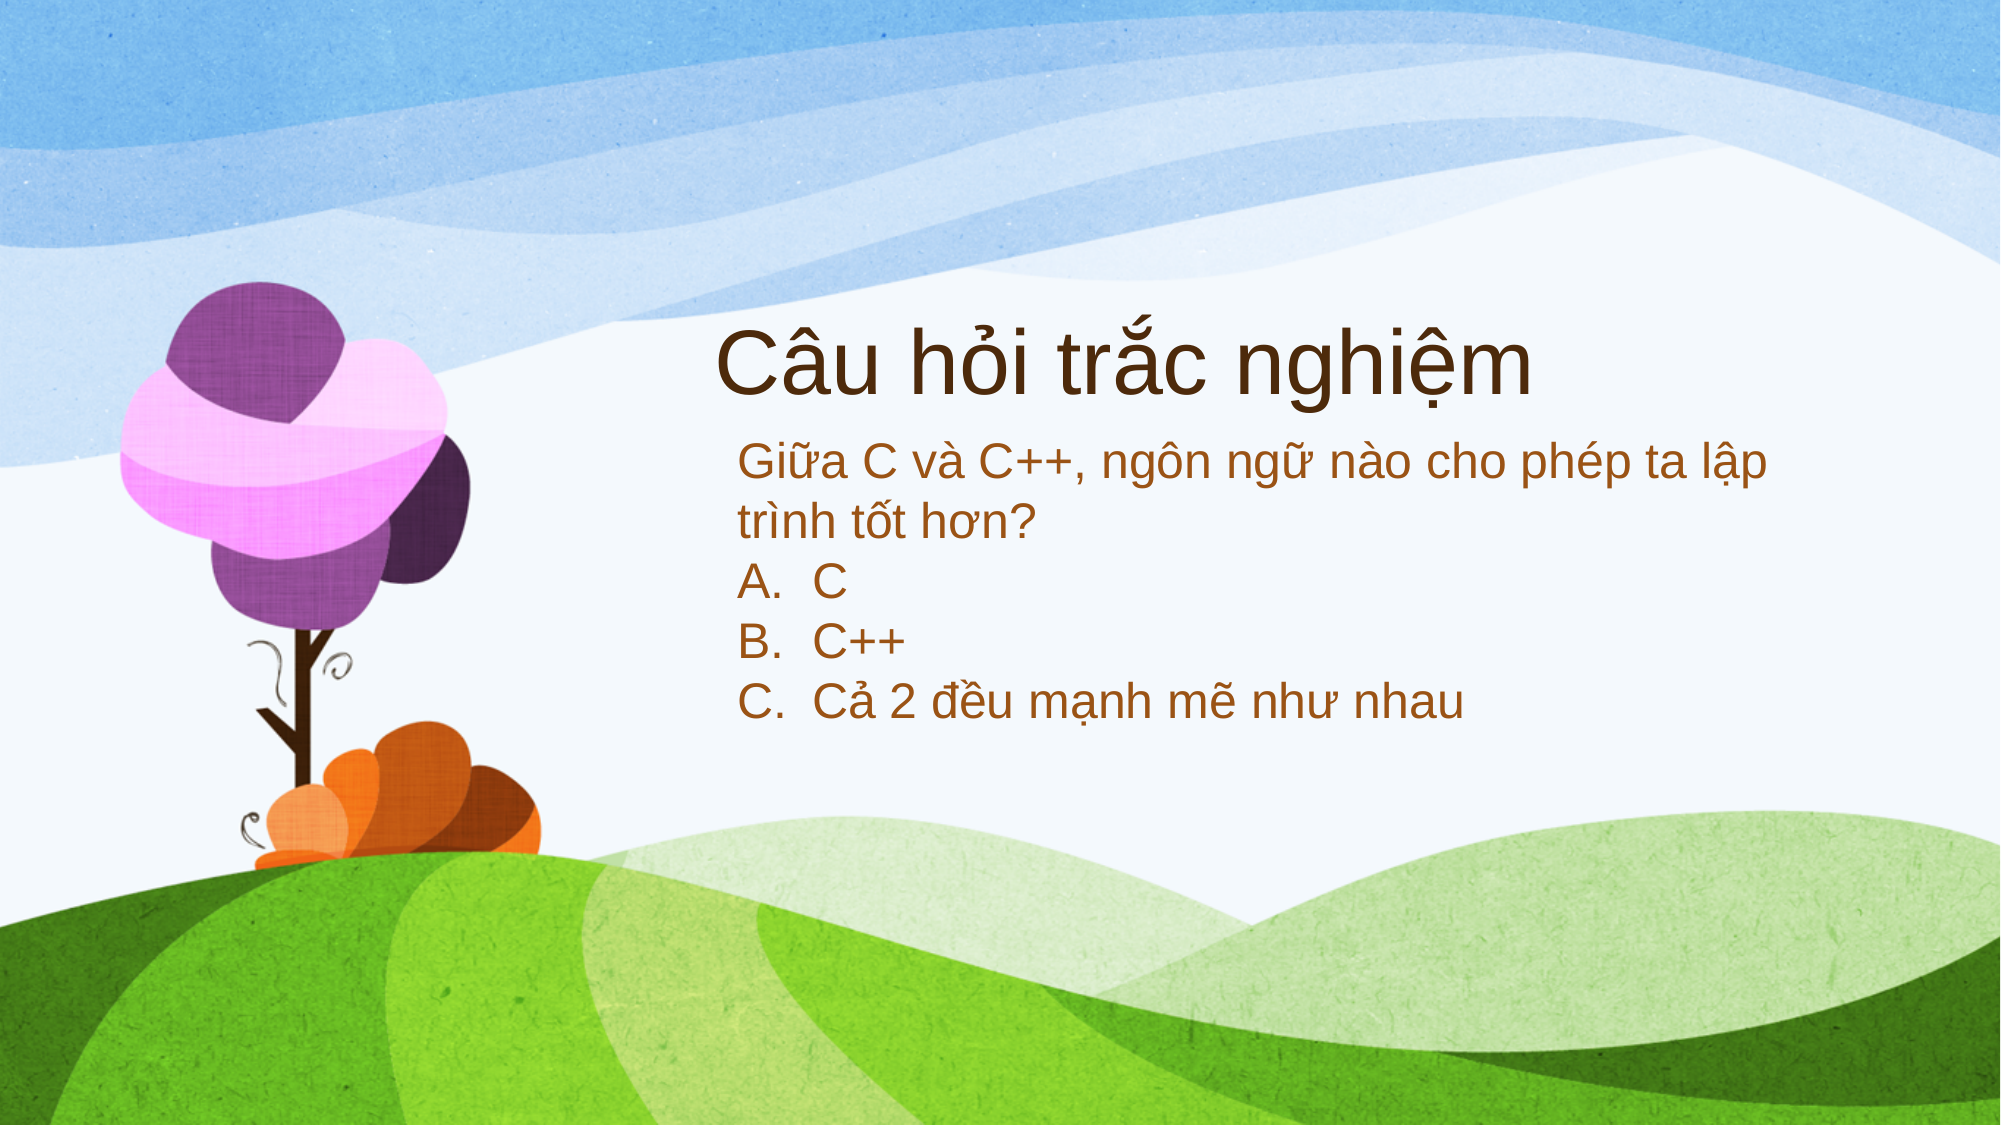

# Câu hỏi trắc nghiệm
Giữa C và C++, ngôn ngữ nào cho phép ta lập trình tốt hơn?
C
C++
Cả 2 đều mạnh mẽ như nhau